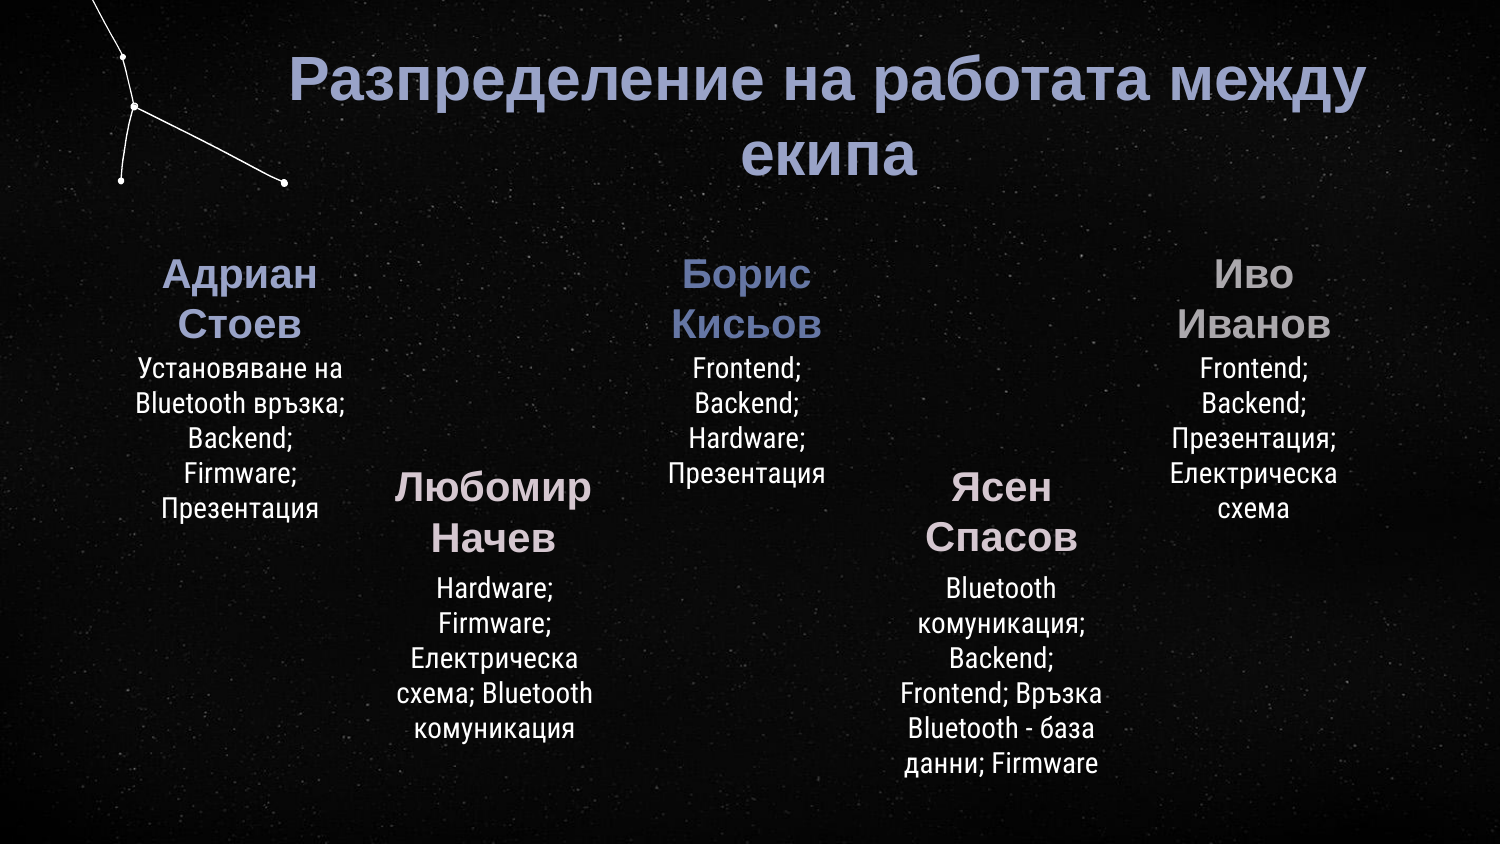

# Разпределение на работата между екипа
Адриан Стоев
Борис Кисьов
Иво Иванов
Установяване на Bluetooth връзка; Backend; Firmware; Презентация
Frontend; Backend; Hardware; Презентация
Frontend; Backend; Презентация; Електрическа схема
Ясен Спасов
Любомир Начев
Hardware; Firmware; Електрическа схема; Bluetooth комуникация
Bluetooth комуникация; Backend; Frontend; Връзка Bluetooth - база данни; Firmware